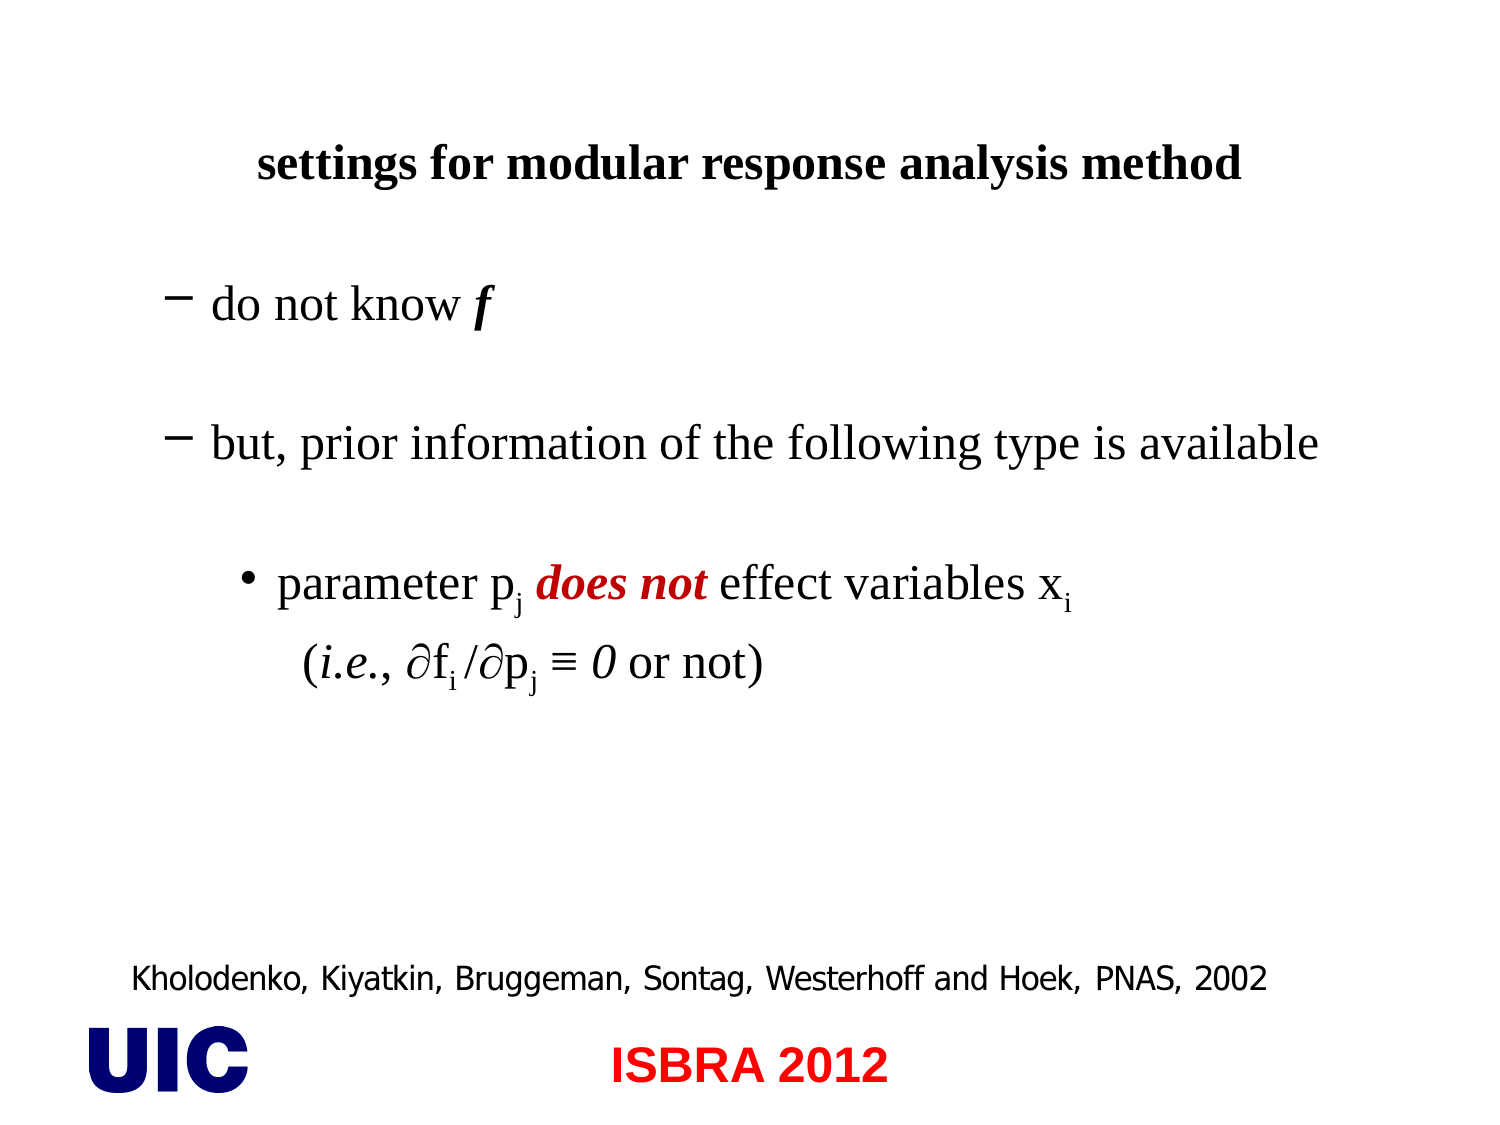

settings for modular response analysis method

do not know f

but, prior information of the following type is available

parameter pj does not effect variables xi
     (i.e., ∂fi /∂pj ≡ 0 or not)

Kholodenko, Kiyatkin, Bruggeman, Sontag, Westerhoff and Hoek, PNAS, 2002
ISBRA 2012